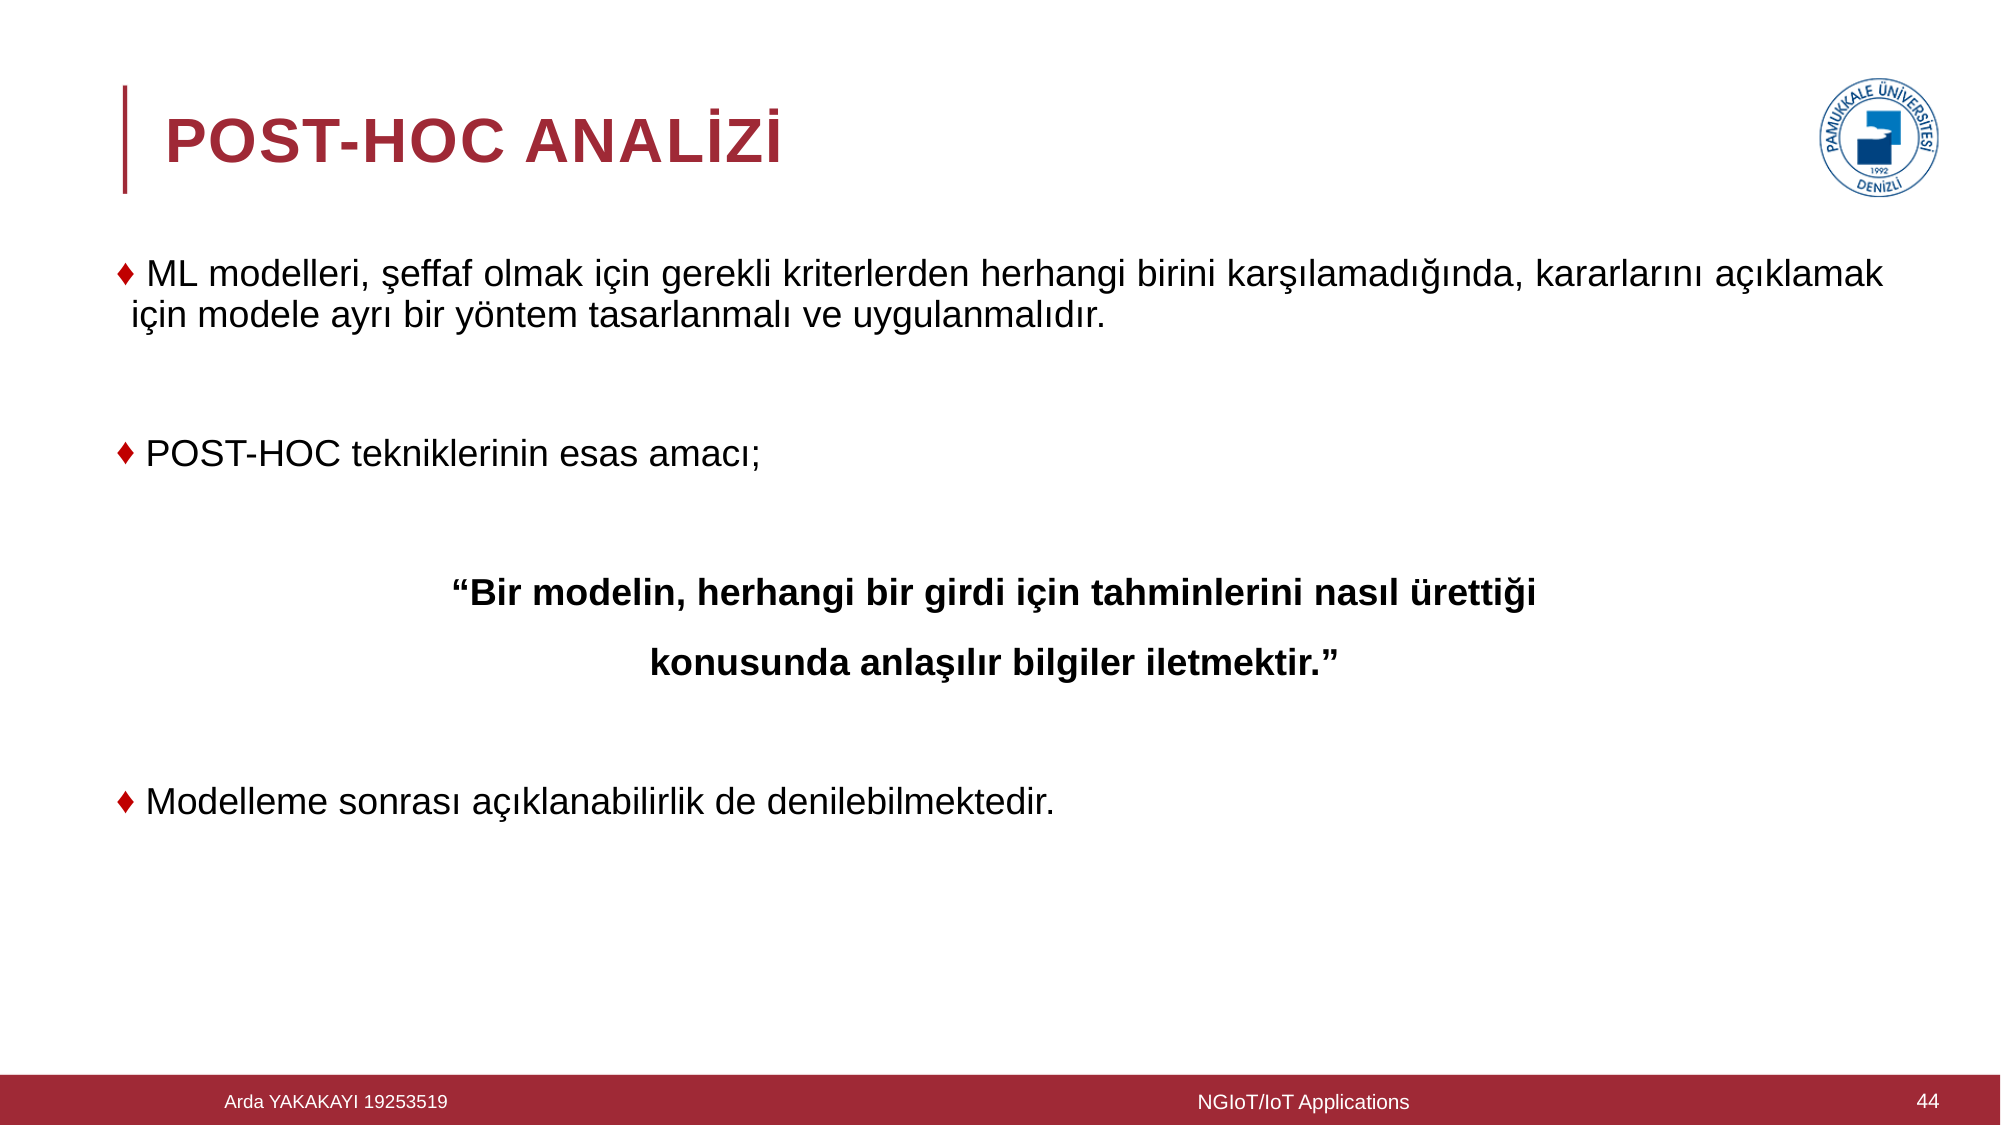

# POST-HOC ANALİZİ
 ML modelleri, şeffaf olmak için gerekli kriterlerden herhangi birini karşılamadığında, kararlarını açıklamak için modele ayrı bir yöntem tasarlanmalı ve uygulanmalıdır.

 POST-HOC tekniklerinin esas amacı;

“Bir modelin, herhangi bir girdi için tahminlerini nasıl ürettiği
konusunda anlaşılır bilgiler iletmektir.”

 Modelleme sonrası açıklanabilirlik de denilebilmektedir.

NGIoT/IoT Applications
44